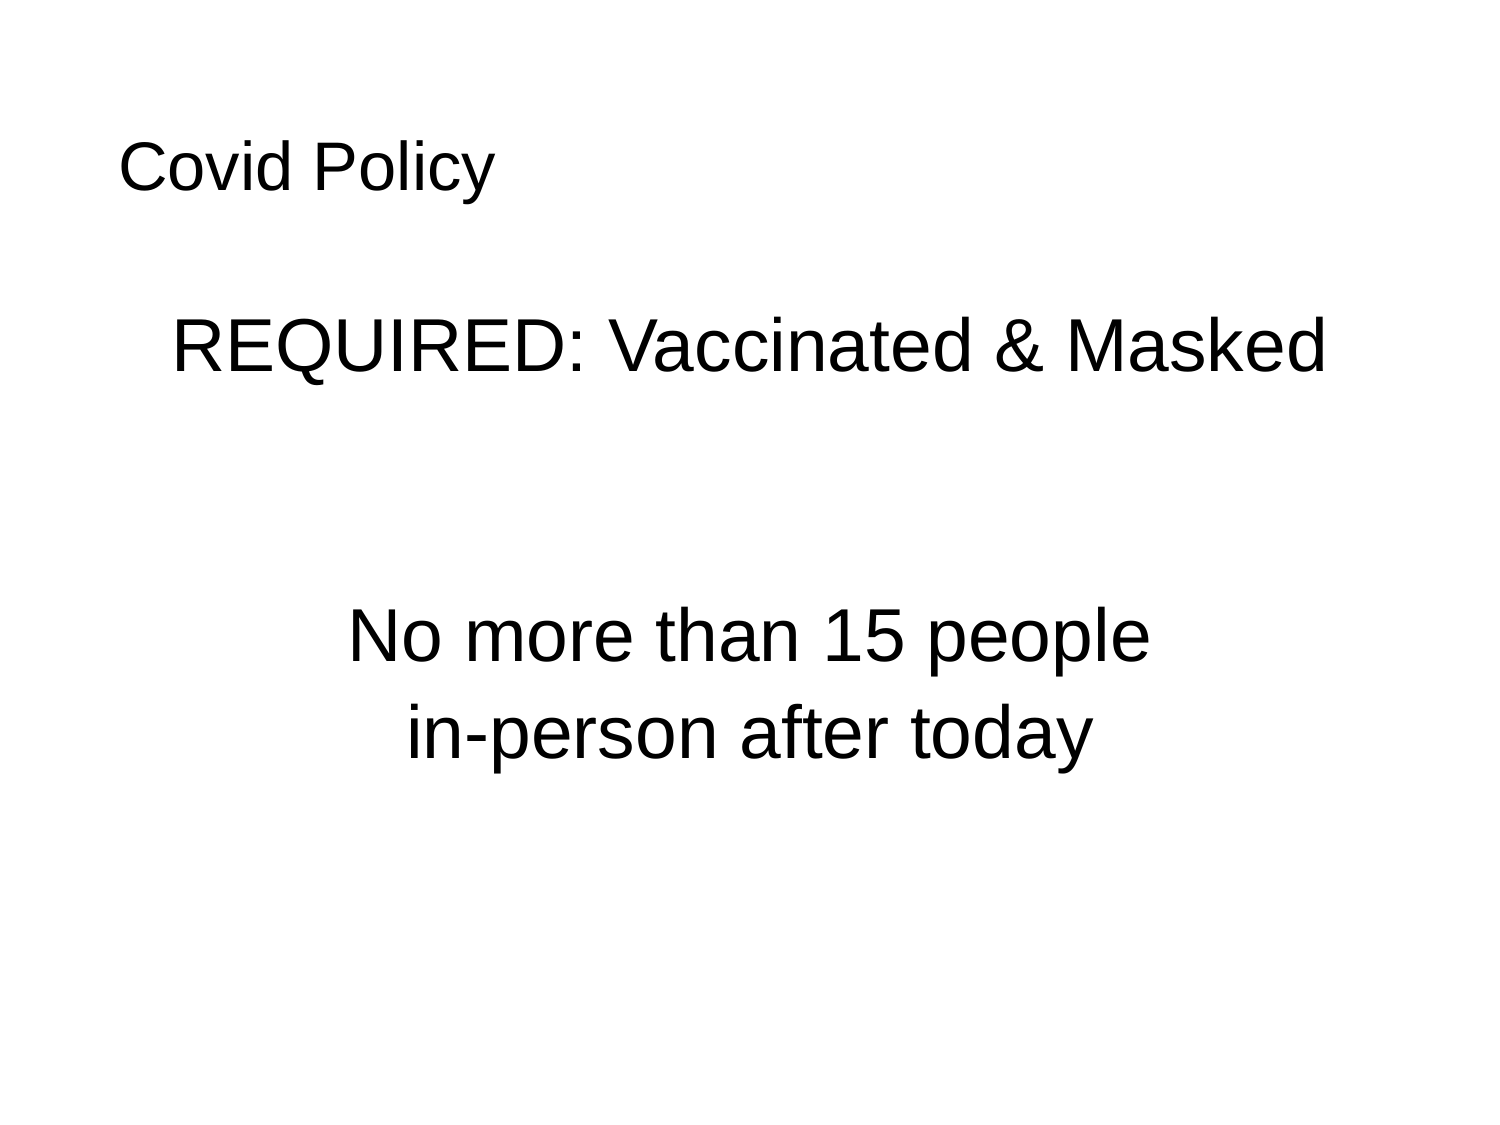

# Covid Policy
REQUIRED: Vaccinated & Masked

No more than 15 people
in-person after today